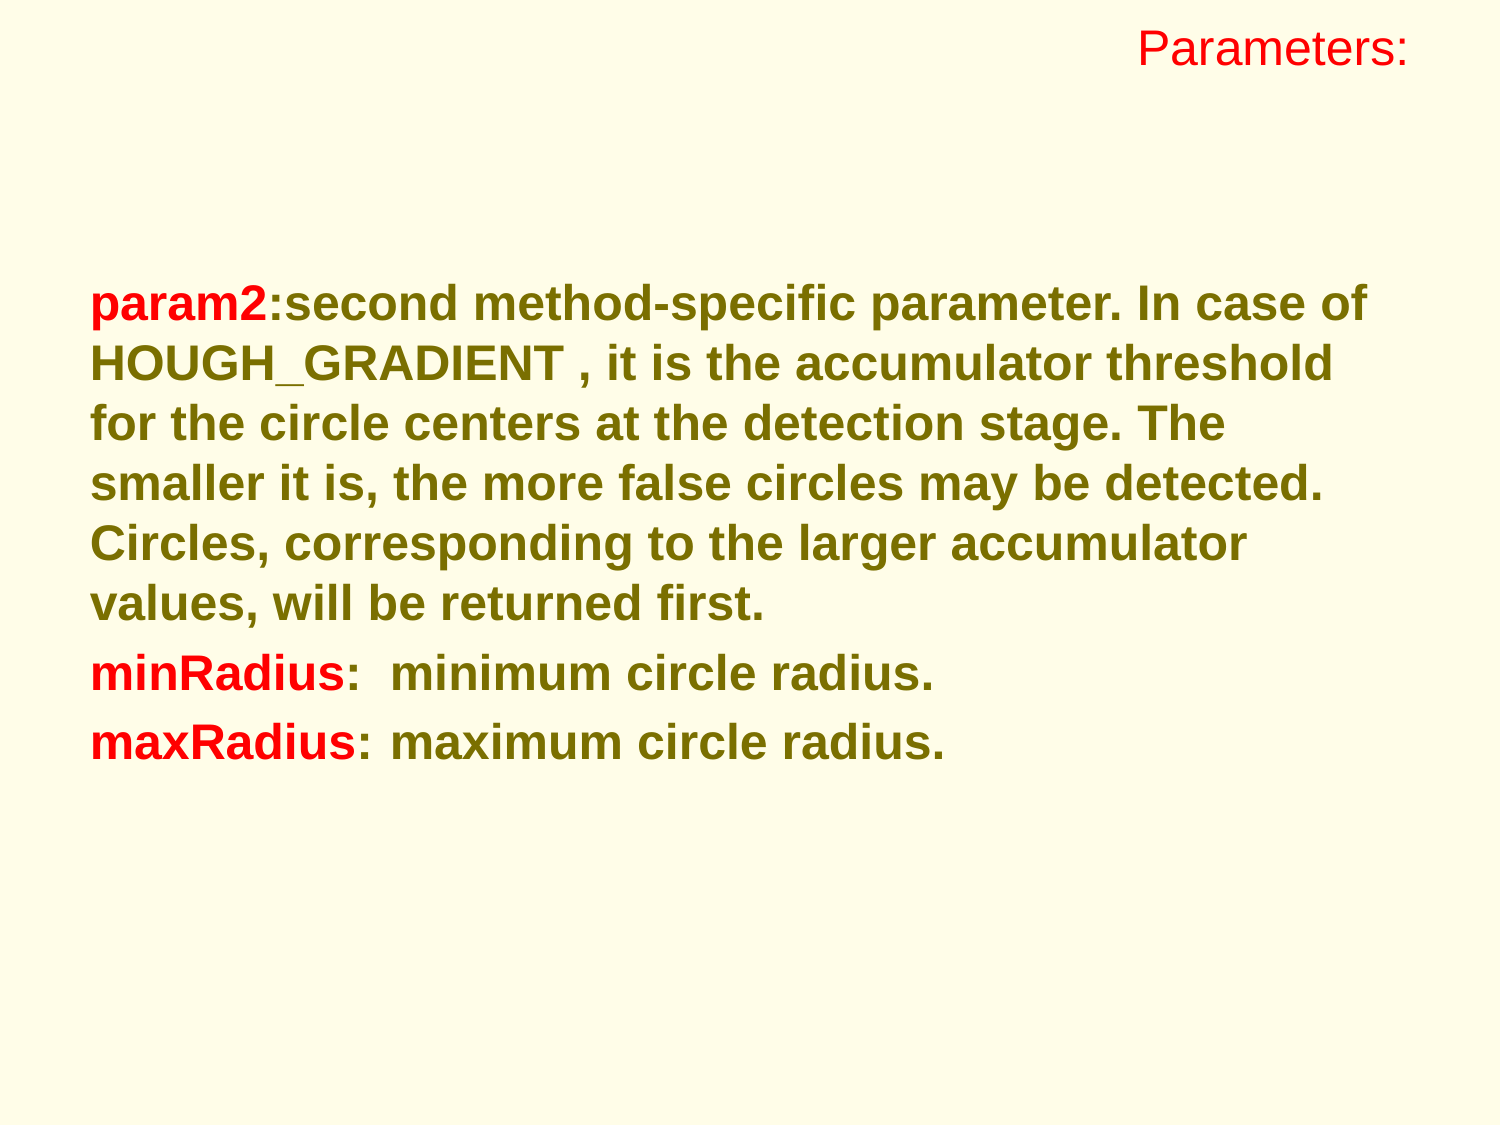

# Parameters:
param2:second method-specific parameter. In case of HOUGH_GRADIENT , it is the accumulator threshold for the circle centers at the detection stage. The smaller it is, the more false circles may be detected. Circles, corresponding to the larger accumulator values, will be returned first.
minRadius:	minimum circle radius.
maxRadius:	maximum circle radius.